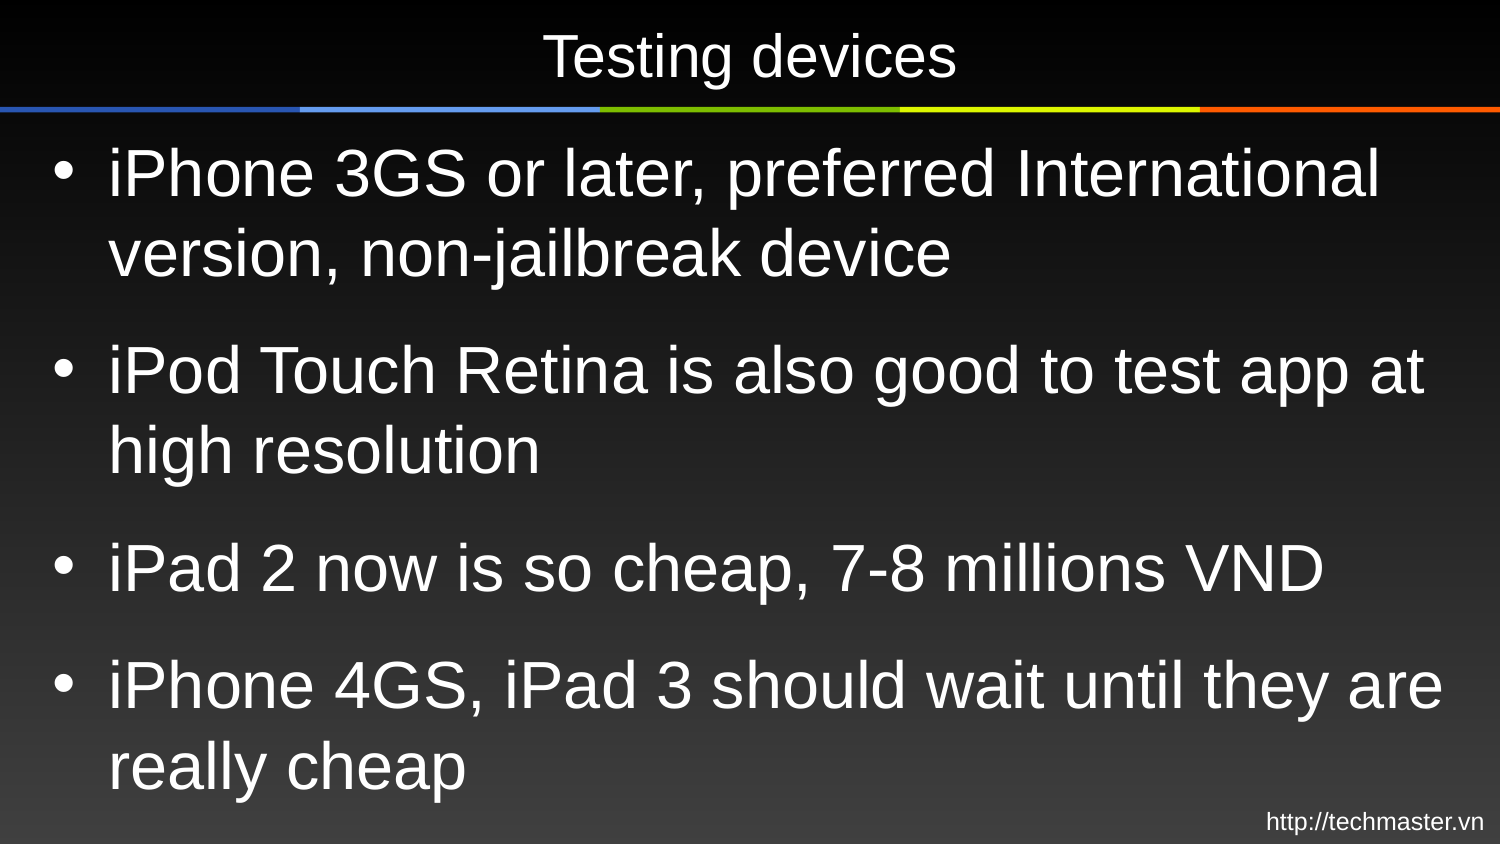

# Testing devices
iPhone 3GS or later, preferred International version, non-jailbreak device
iPod Touch Retina is also good to test app at high resolution
iPad 2 now is so cheap, 7-8 millions VND
iPhone 4GS, iPad 3 should wait until they are really cheap